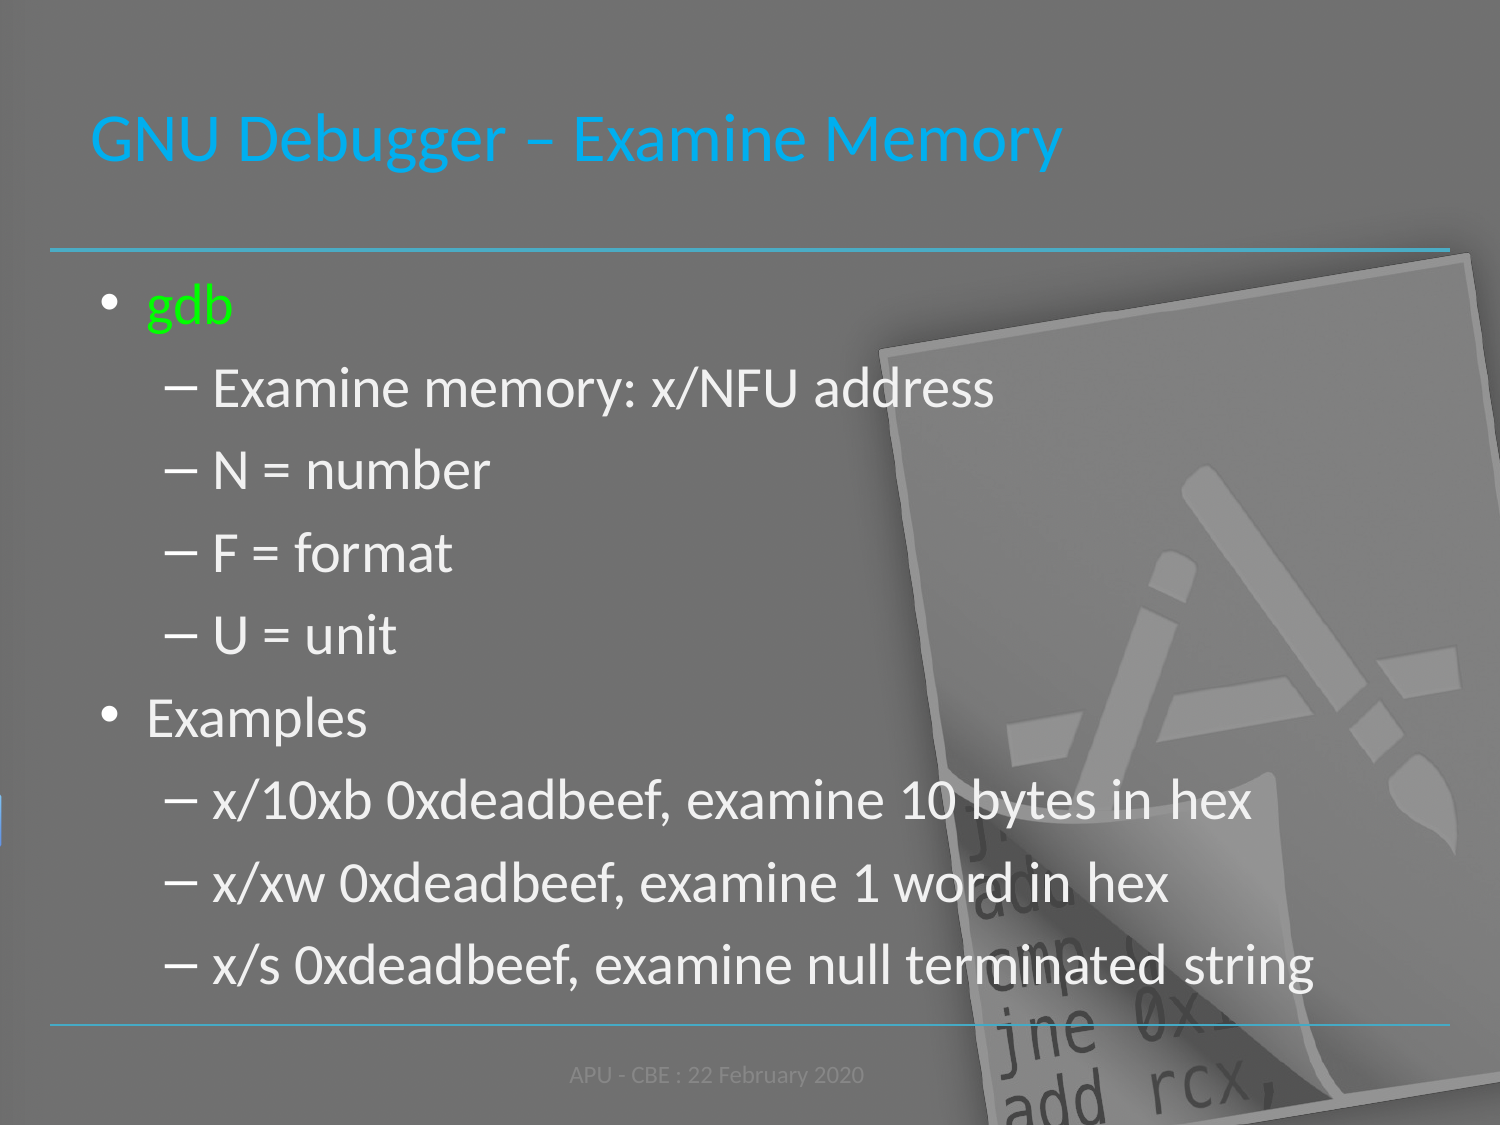

# GNU Debugger – Examine Memory

gdb
Examine memory: x/NFU address
N = number
F = format
U = unit
Examples
x/10xb 0xdeadbeef, examine 10 bytes in hex
x/xw 0xdeadbeef, examine 1 word in hex
x/s 0xdeadbeef, examine null terminated string

APU - CBE : 22 February 2020